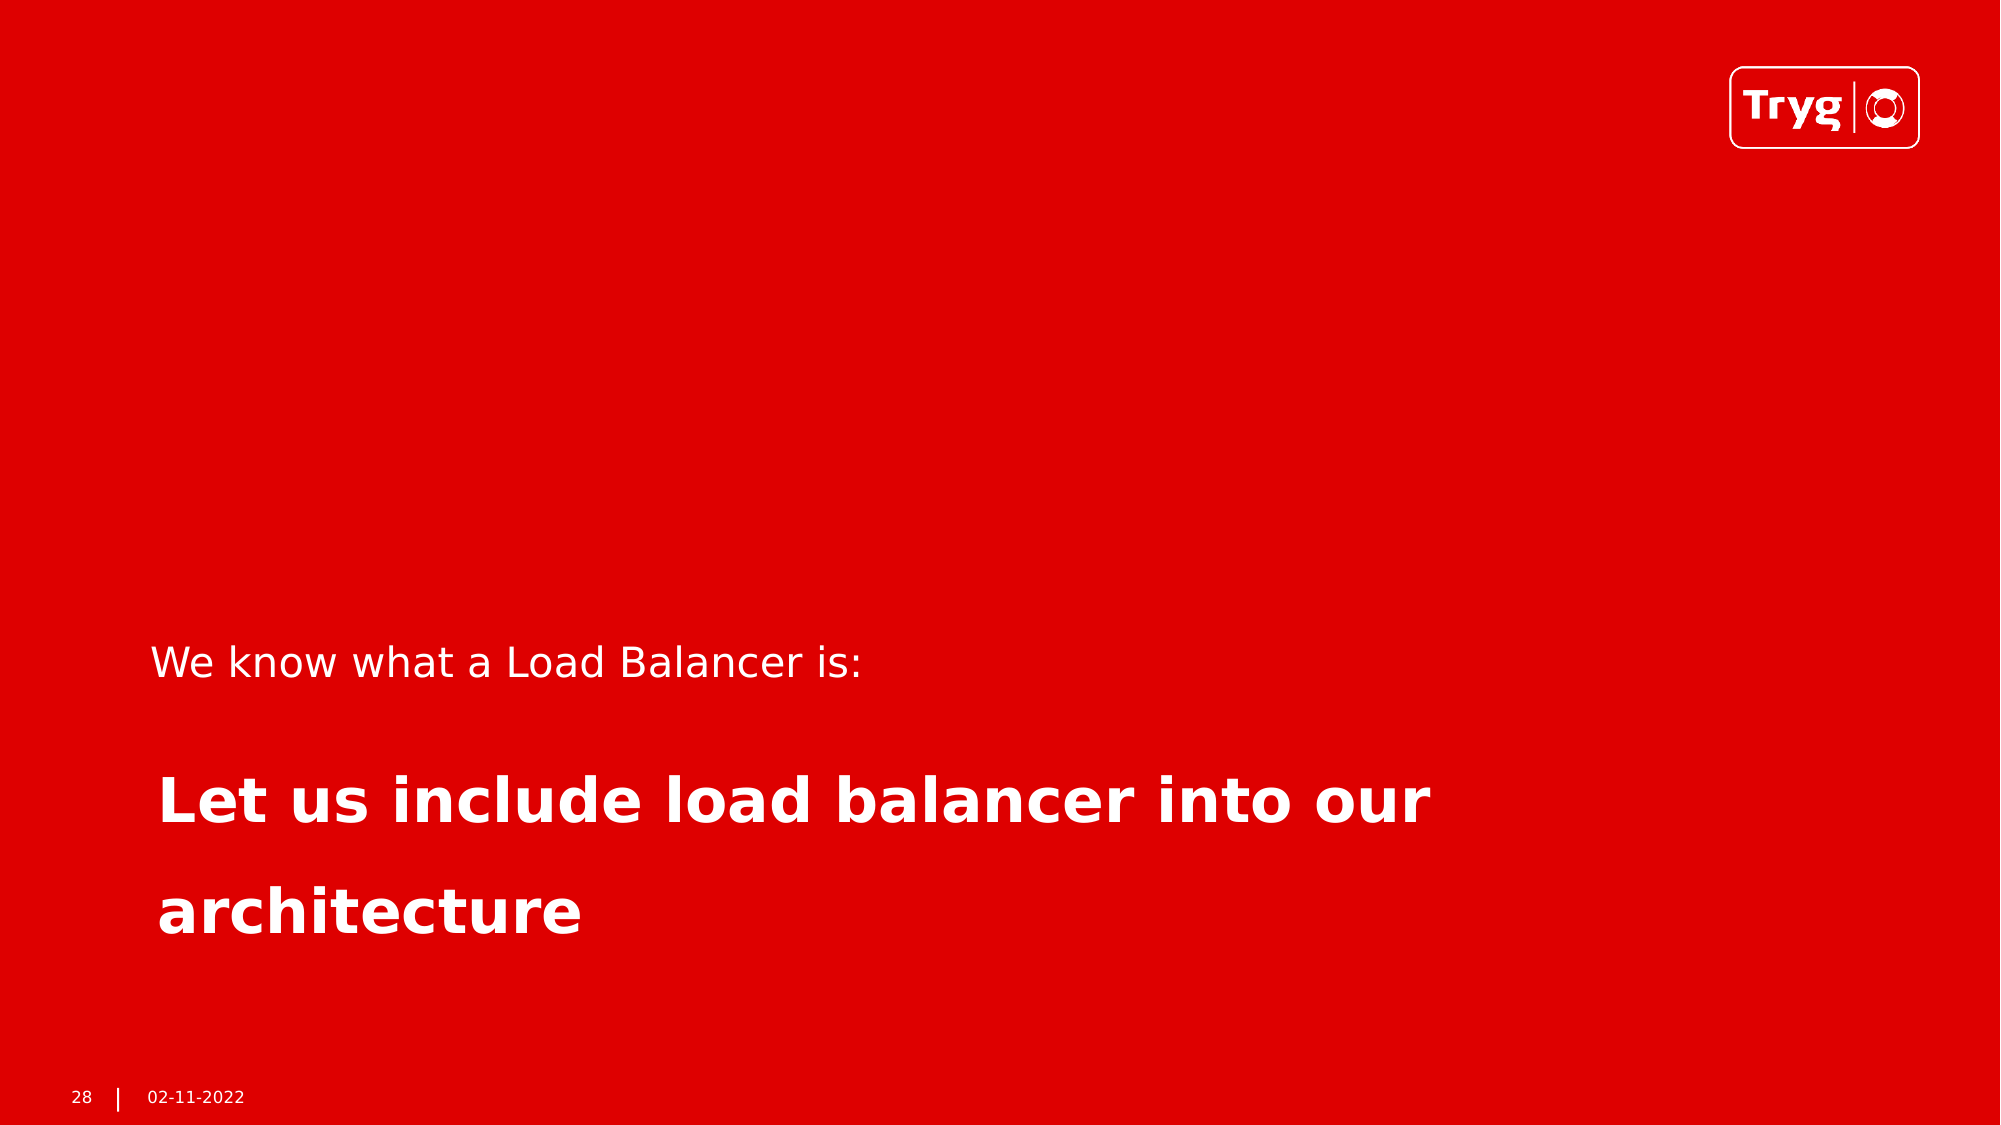

We know what a Load Balancer is:
# Let us include load balancer into our architecture
28
02-11-2022